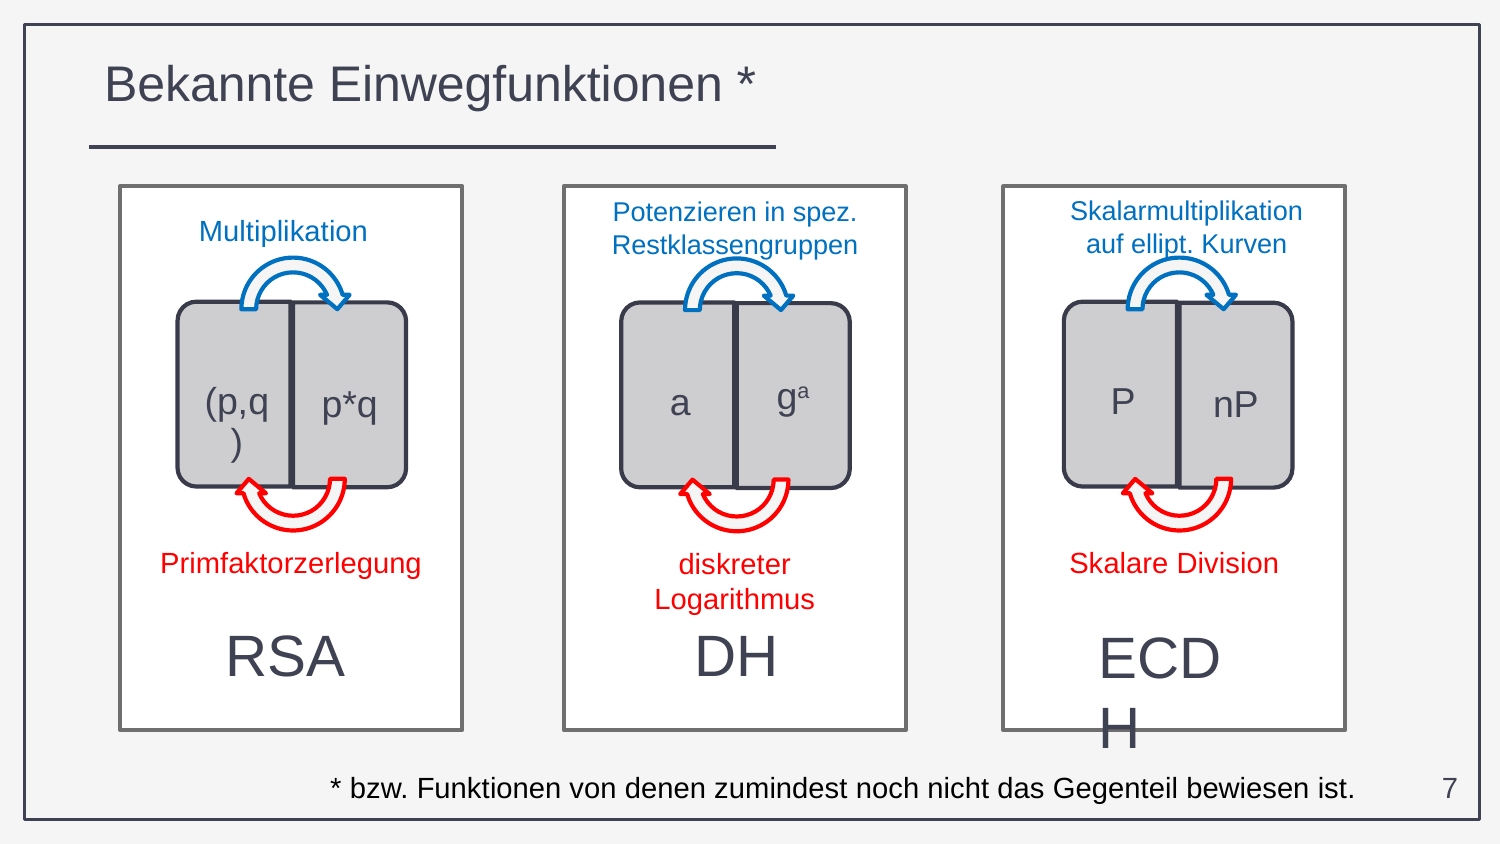

Bekannte Einwegfunktionen *

Multiplikation

(p,q)

p*q
Primfaktorzerlegung
RSA

Potenzieren in spez. Restklassengruppen

a

ga

diskreter Logarithmus
DH

Skalarmultiplikation auf ellipt. Kurven

P

nP
Skalare Division
ECDH
* bzw. Funktionen von denen zumindest noch nicht das Gegenteil bewiesen ist.
7